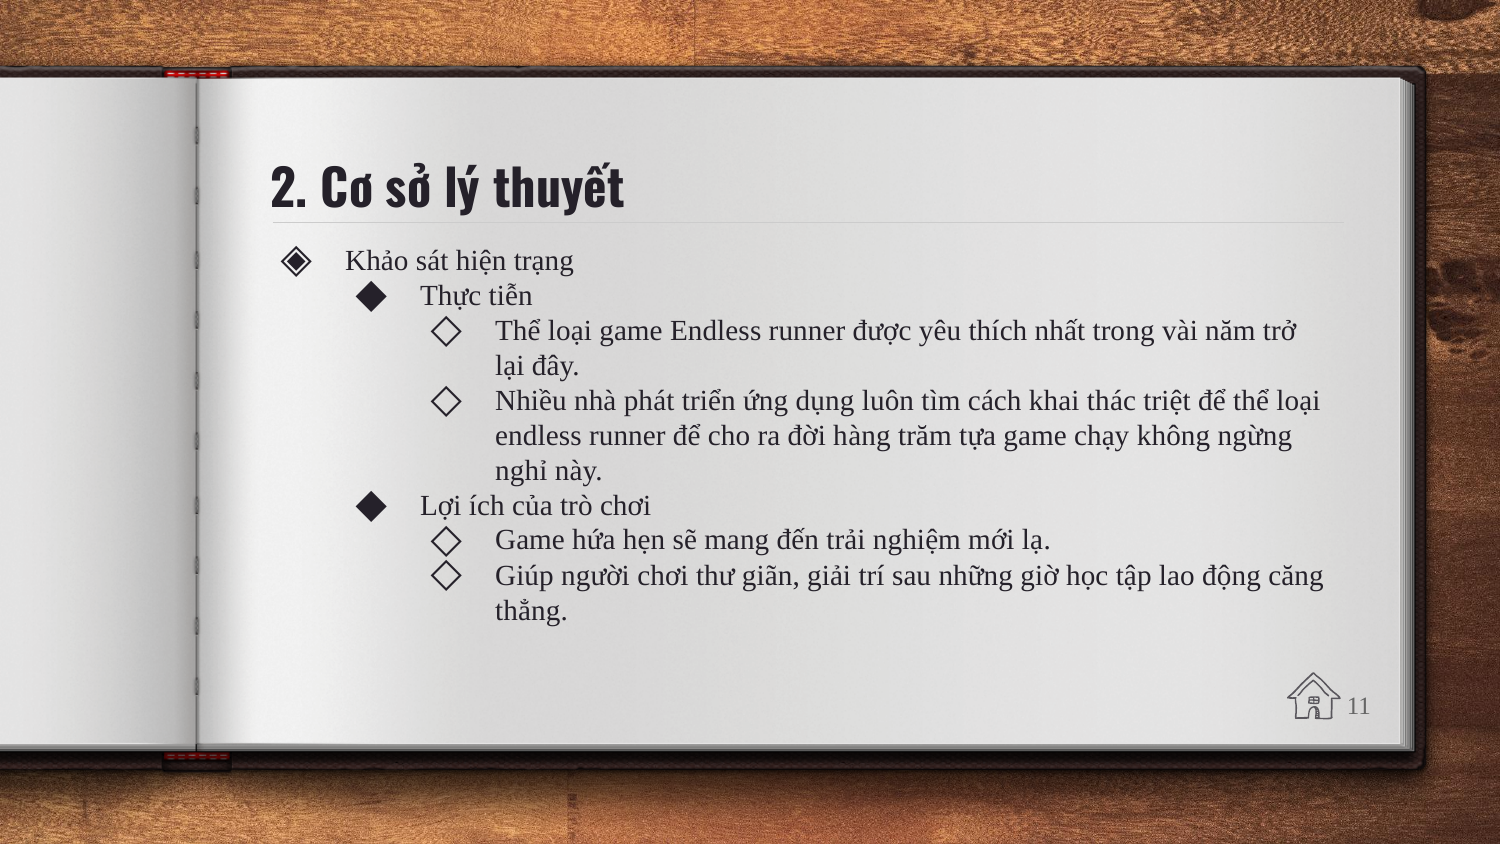

# 2. Cơ sở lý thuyết
Khảo sát hiện trạng
Thực tiễn
Thể loại game Endless runner được yêu thích nhất trong vài năm trở lại đây.
Nhiều nhà phát triển ứng dụng luôn tìm cách khai thác triệt để thể loại endless runner để cho ra đời hàng trăm tựa game chạy không ngừng nghỉ này.
Lợi ích của trò chơi
Game hứa hẹn sẽ mang đến trải nghiệm mới lạ.
Giúp người chơi thư giãn, giải trí sau những giờ học tập lao động căng thẳng.

11